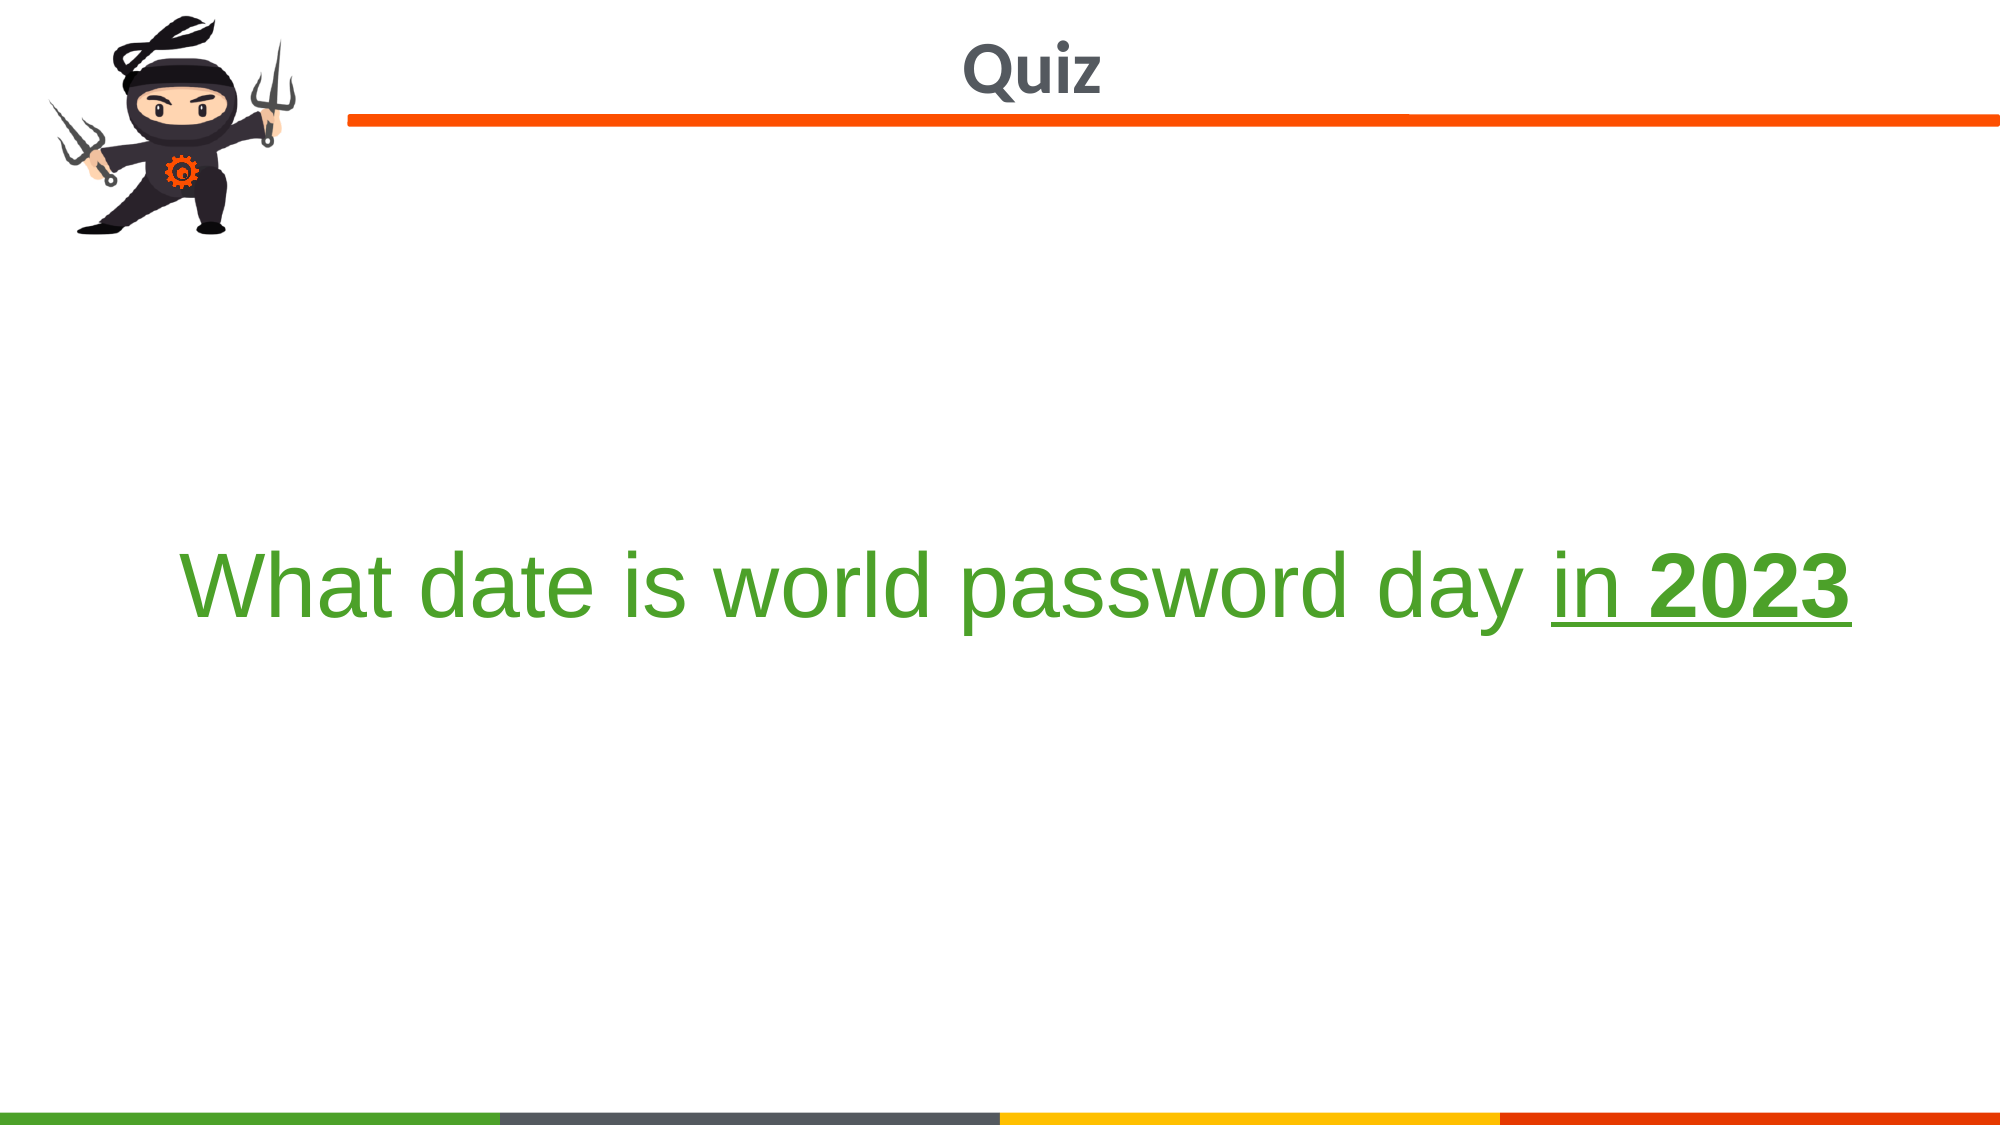

Quiz
What date is world password day in 2023